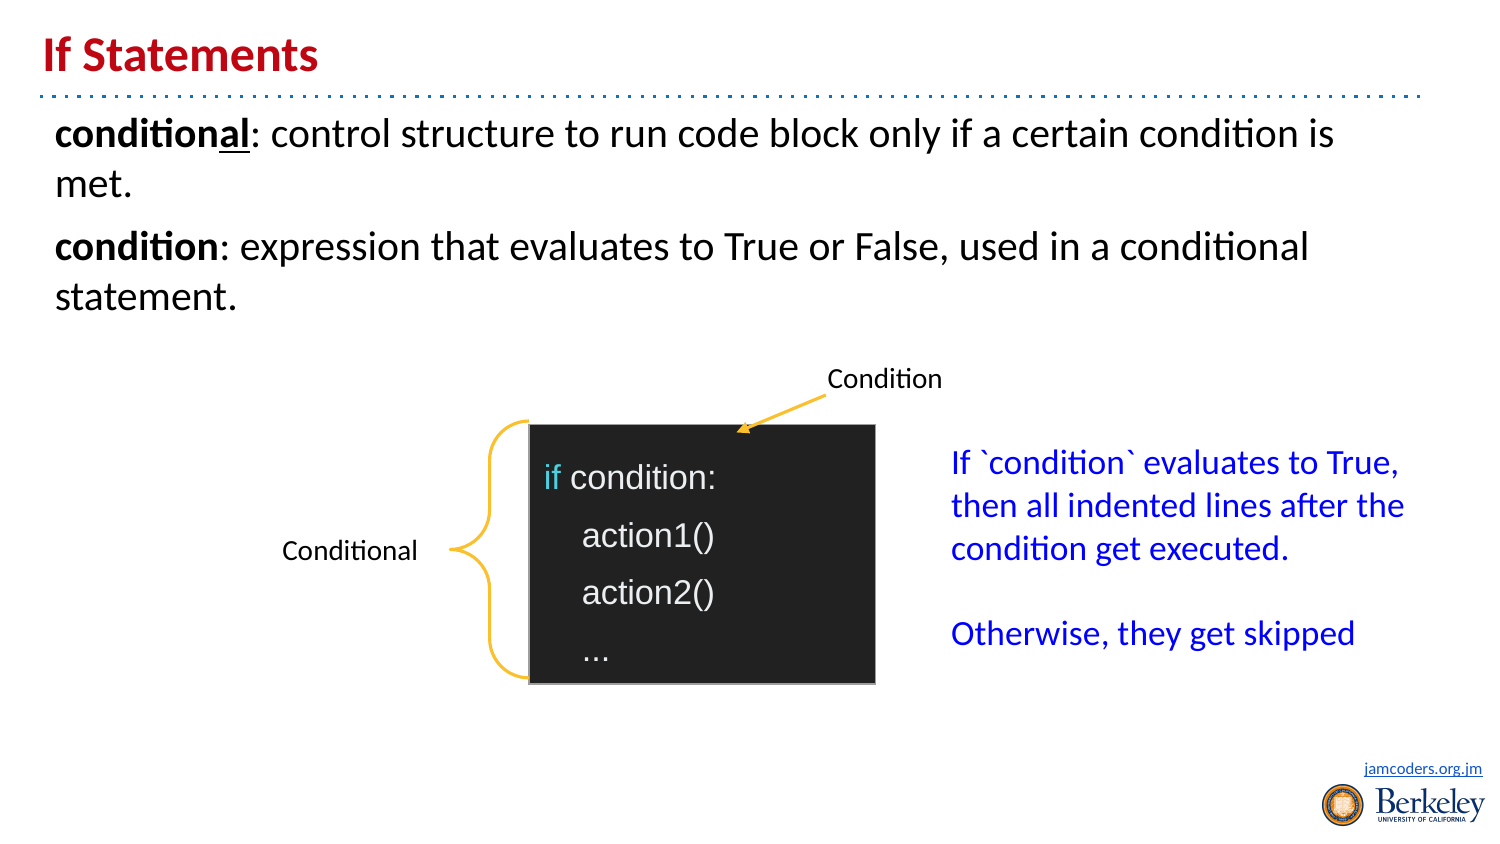

# If Statements
conditional: control structure to run code block only if a certain condition is met.
condition: expression that evaluates to True or False, used in a conditional statement.

Condition

| if condition: action1() action2() ... |
| --- |
If `condition` evaluates to True, then all indented lines after the condition get executed.

Otherwise, they get skipped
Conditional